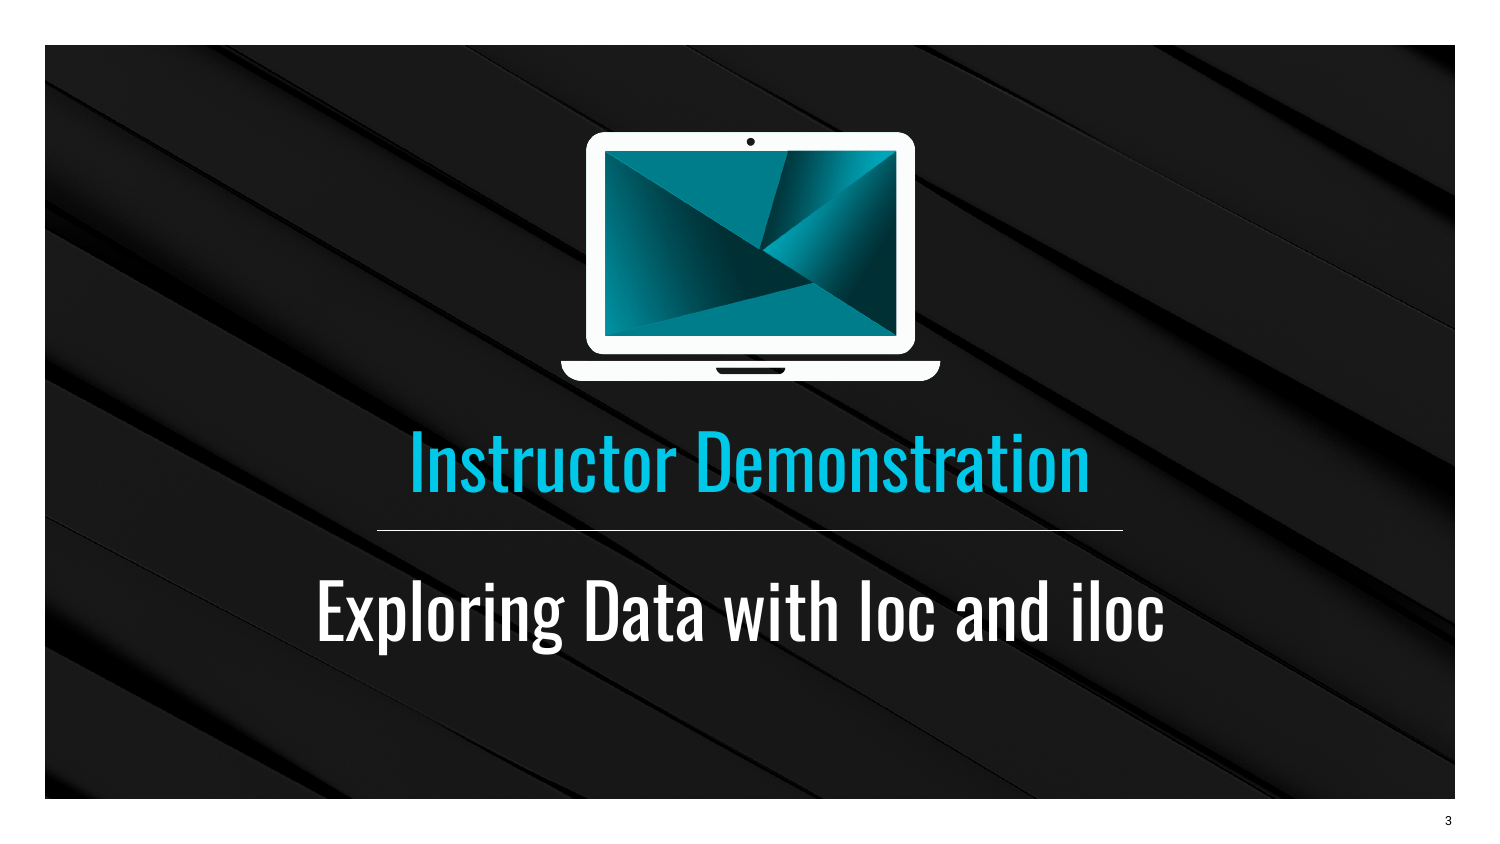

# Exploring Data with loc and iloc